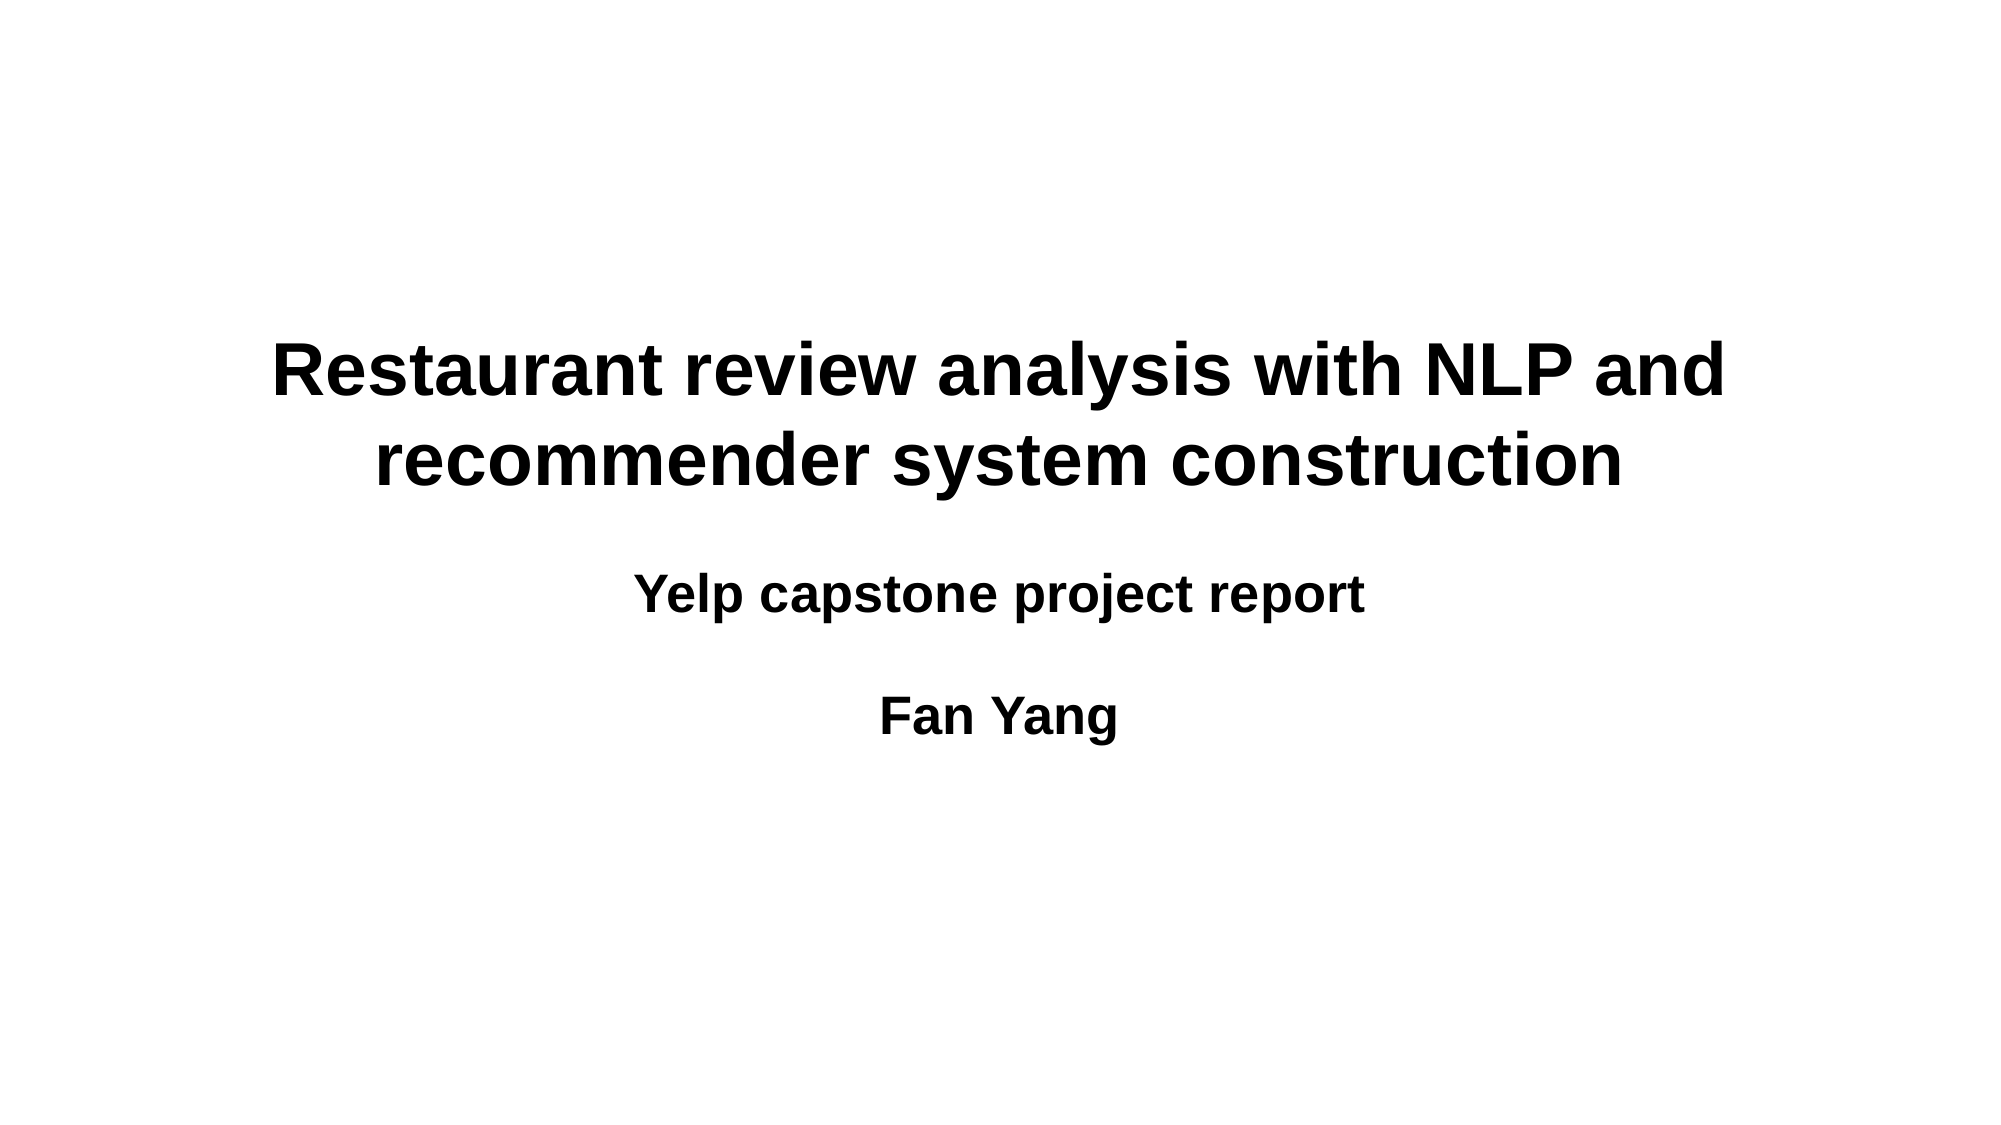

Restaurant review analysis with NLP and recommender system construction
Yelp capstone project report
Fan Yang